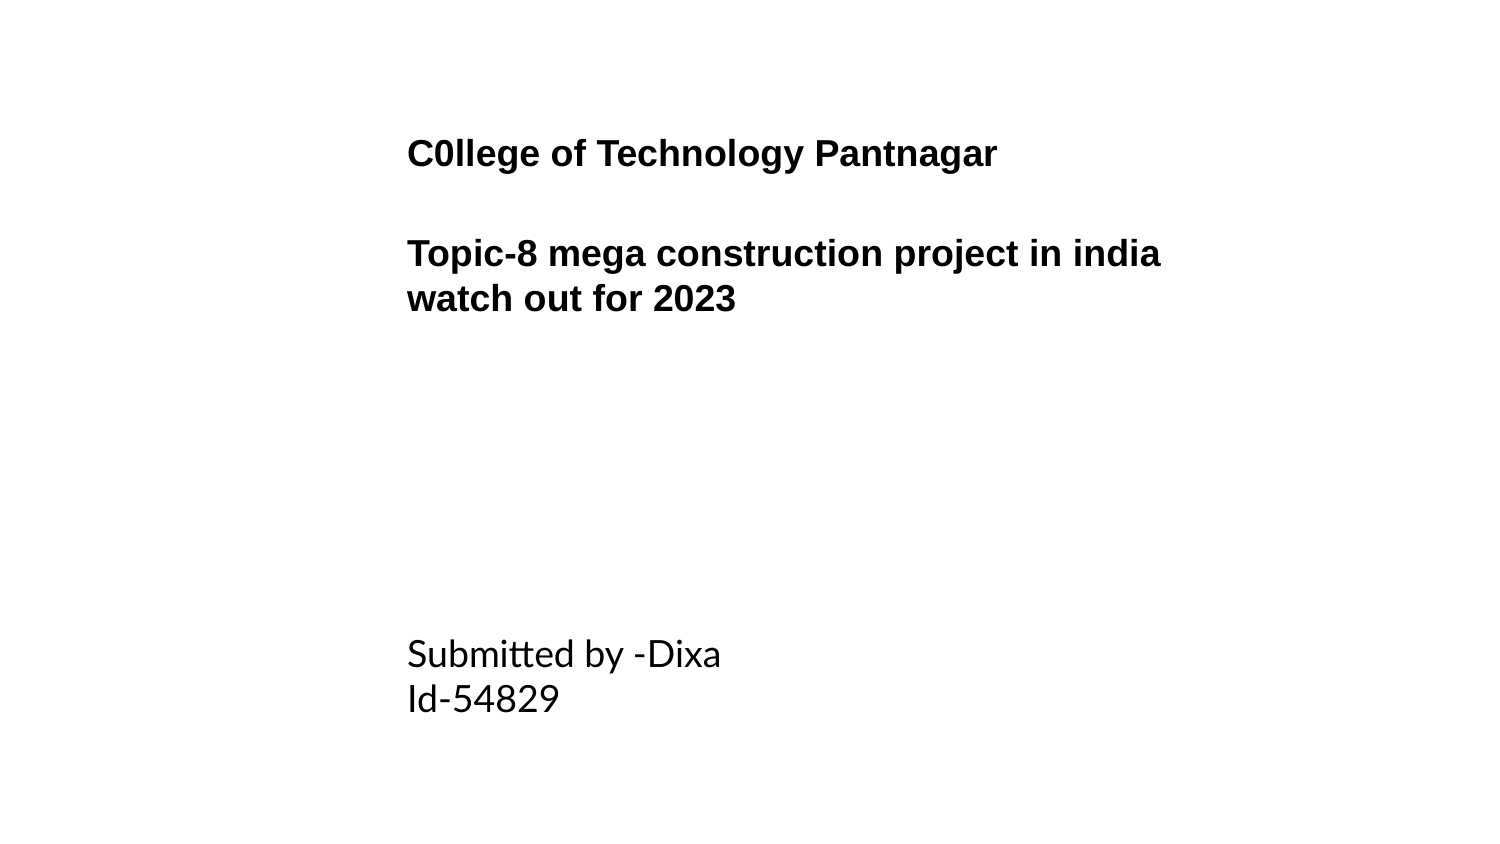

# C0llege of Technology Pantnagar

Topic-8 mega construction project in india watch out for 2023
Submitted by -Dixa
Id-54829